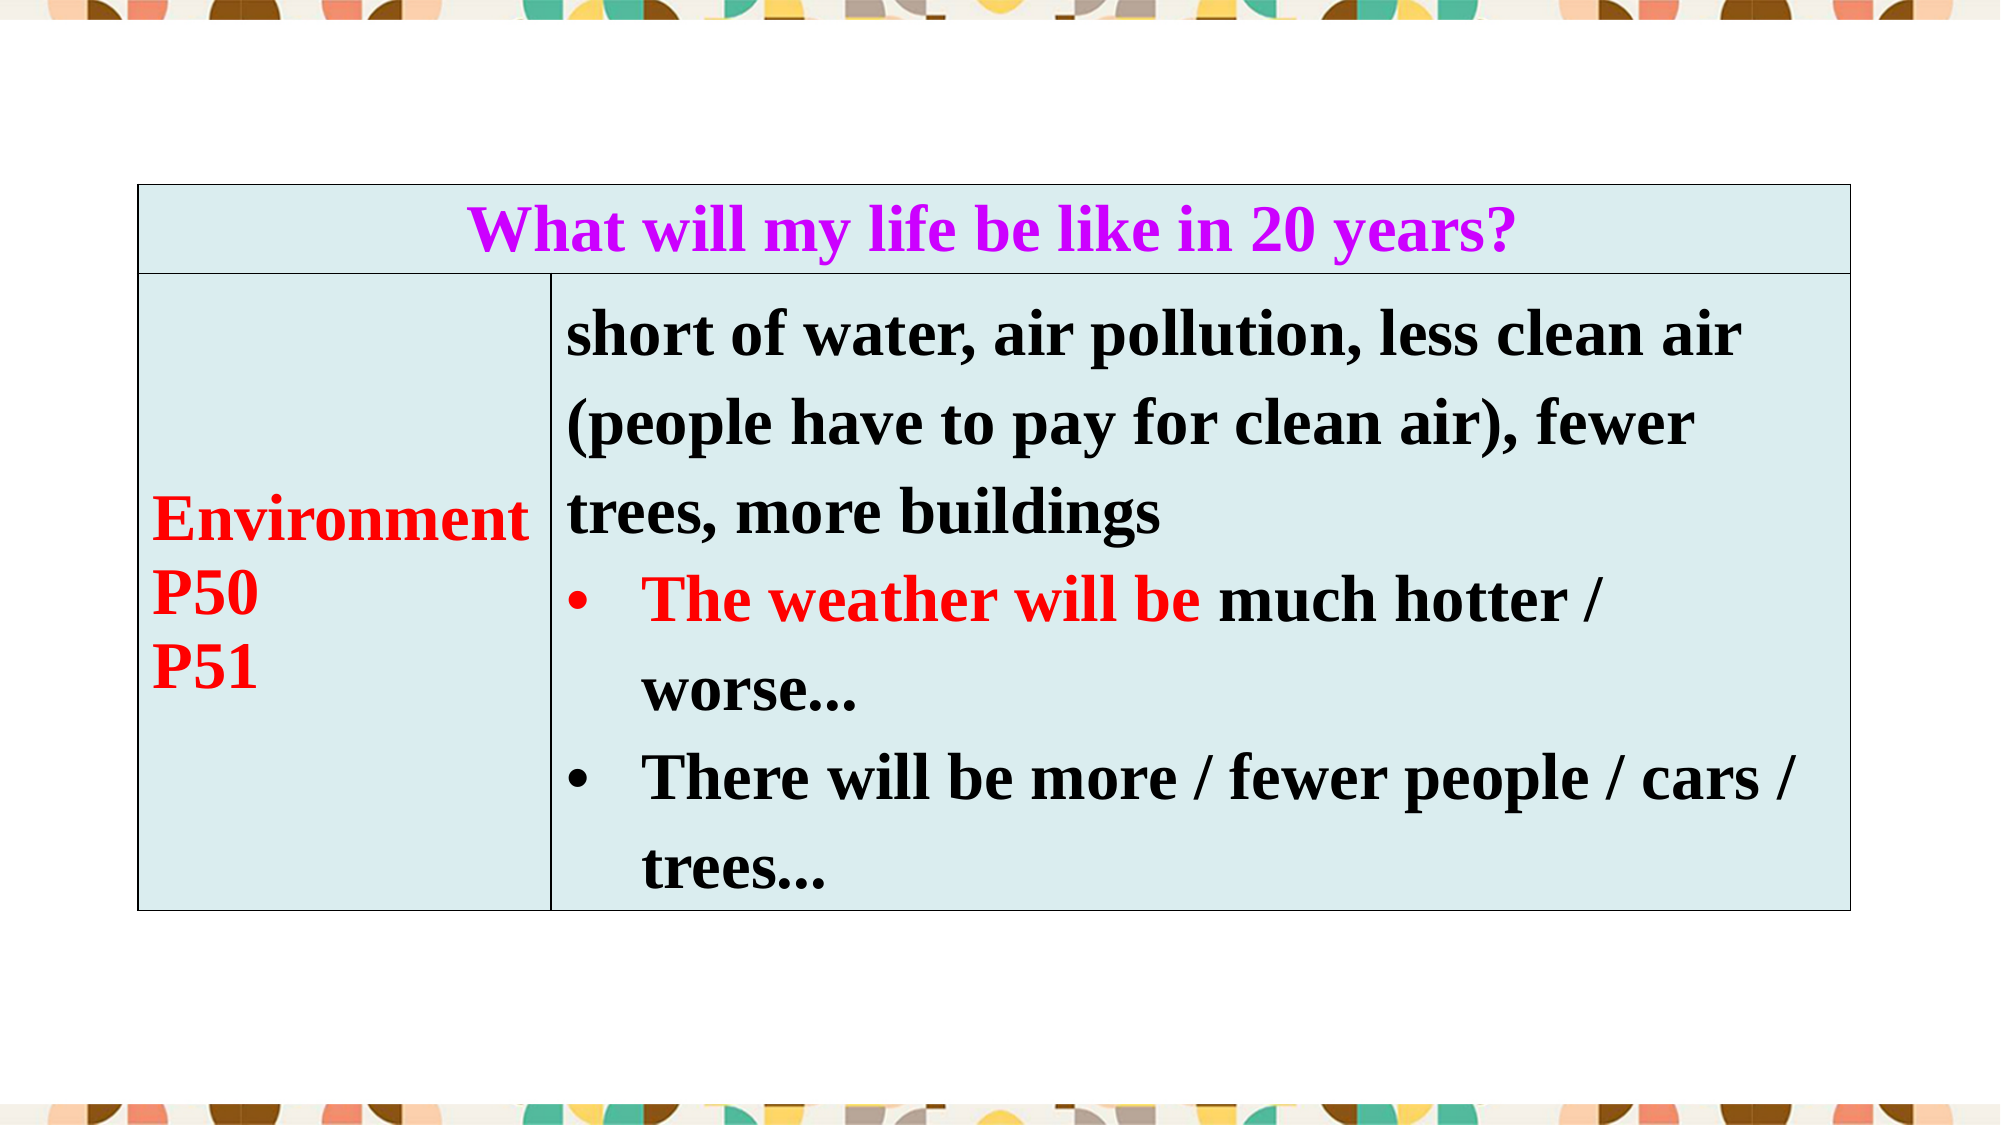

| What will my life be like in 20 years? |  |
| --- | --- |
| Environment P50 P51 | short of water, air pollution, less clean air (people have to pay for clean air), fewer trees, more buildings The weather will be much hotter / worse... There will be more / fewer people / cars / trees... |